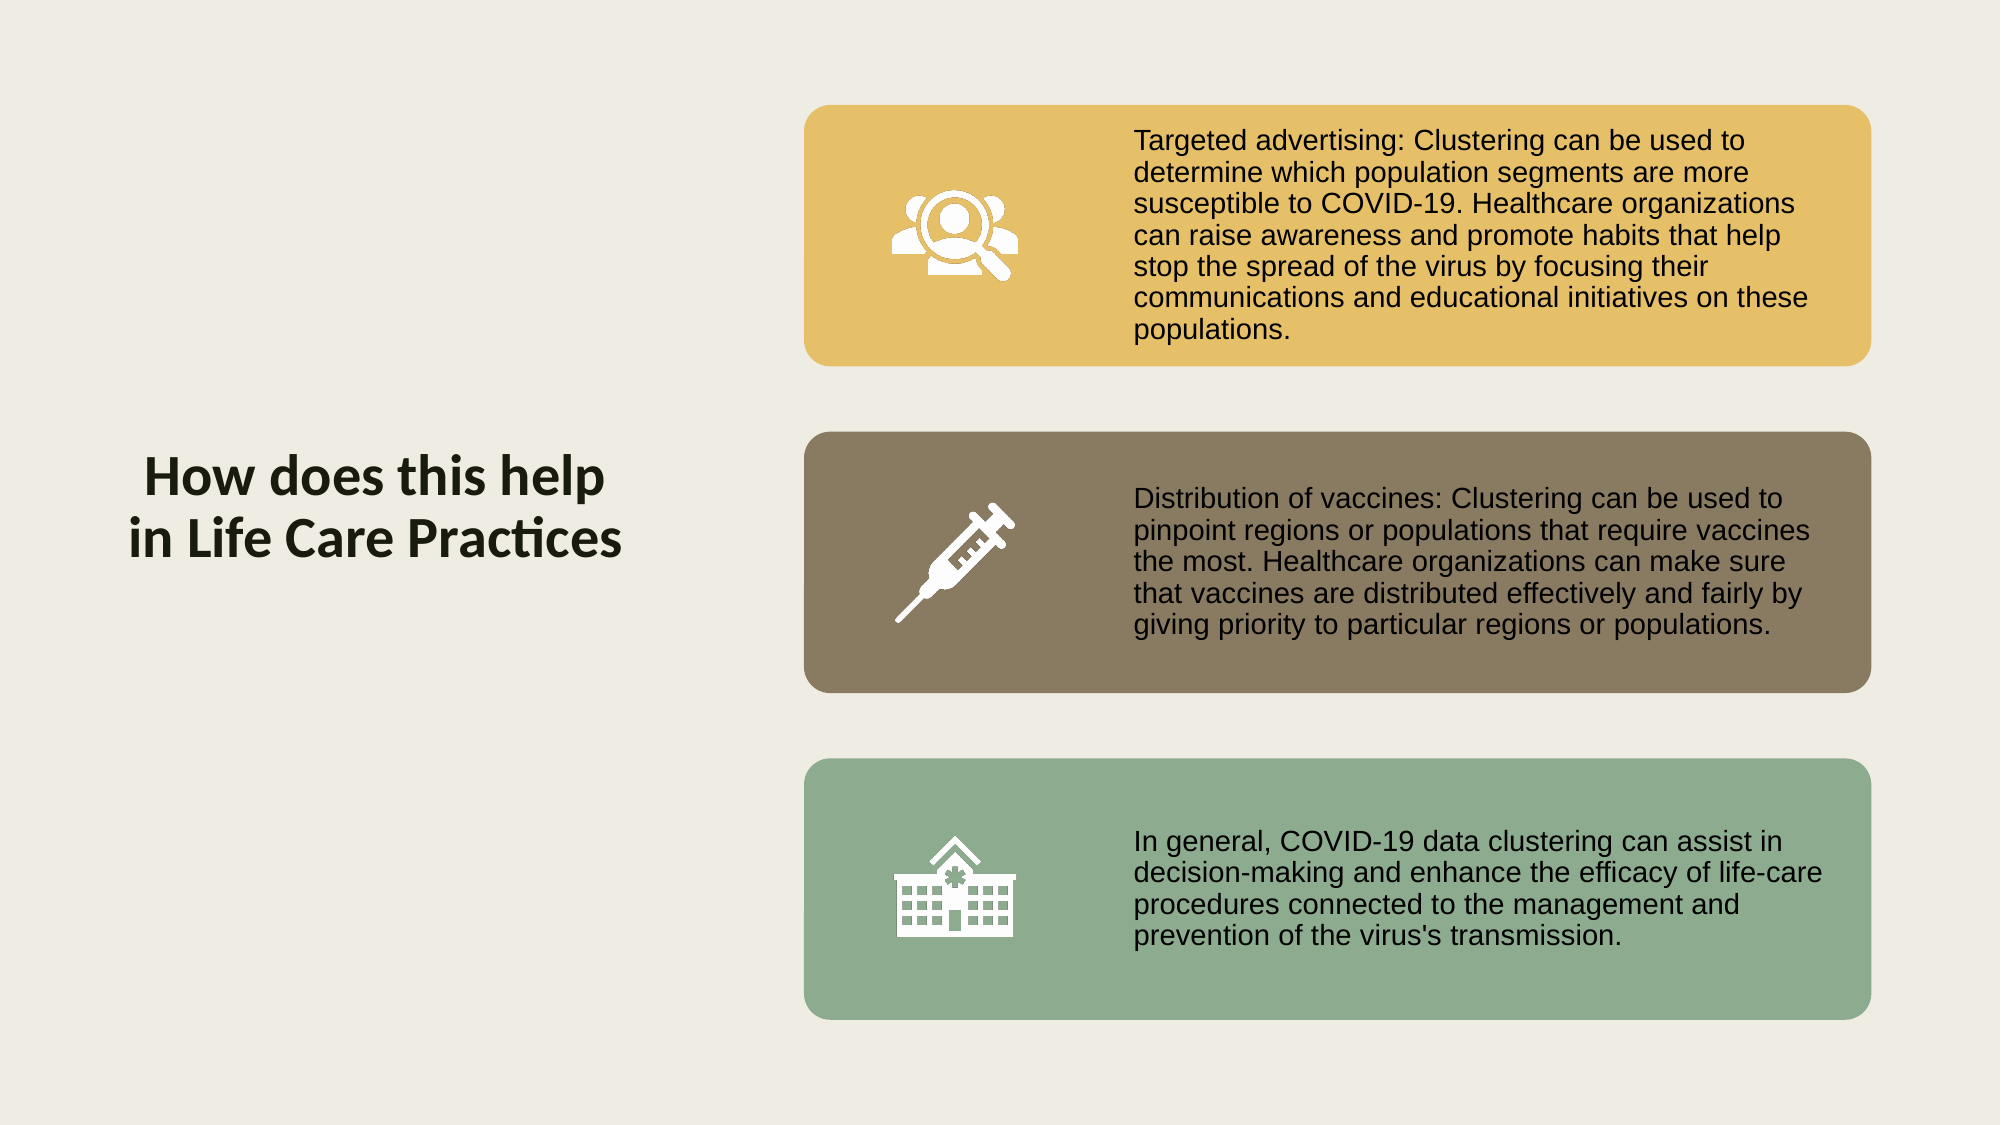

# How does this help in Life Care Practices
Targeted advertising: Clustering can be used to determine which population segments are more susceptible to COVID-19. Healthcare organizations can raise awareness and promote habits that help stop the spread of the virus by focusing their communications and educational initiatives on these populations.
Distribution of vaccines: Clustering can be used to pinpoint regions or populations that require vaccines the most. Healthcare organizations can make sure that vaccines are distributed effectively and fairly by giving priority to particular regions or populations.
In general, COVID-19 data clustering can assist in decision-making and enhance the efficacy of life-care procedures connected to the management and prevention of the virus's transmission.